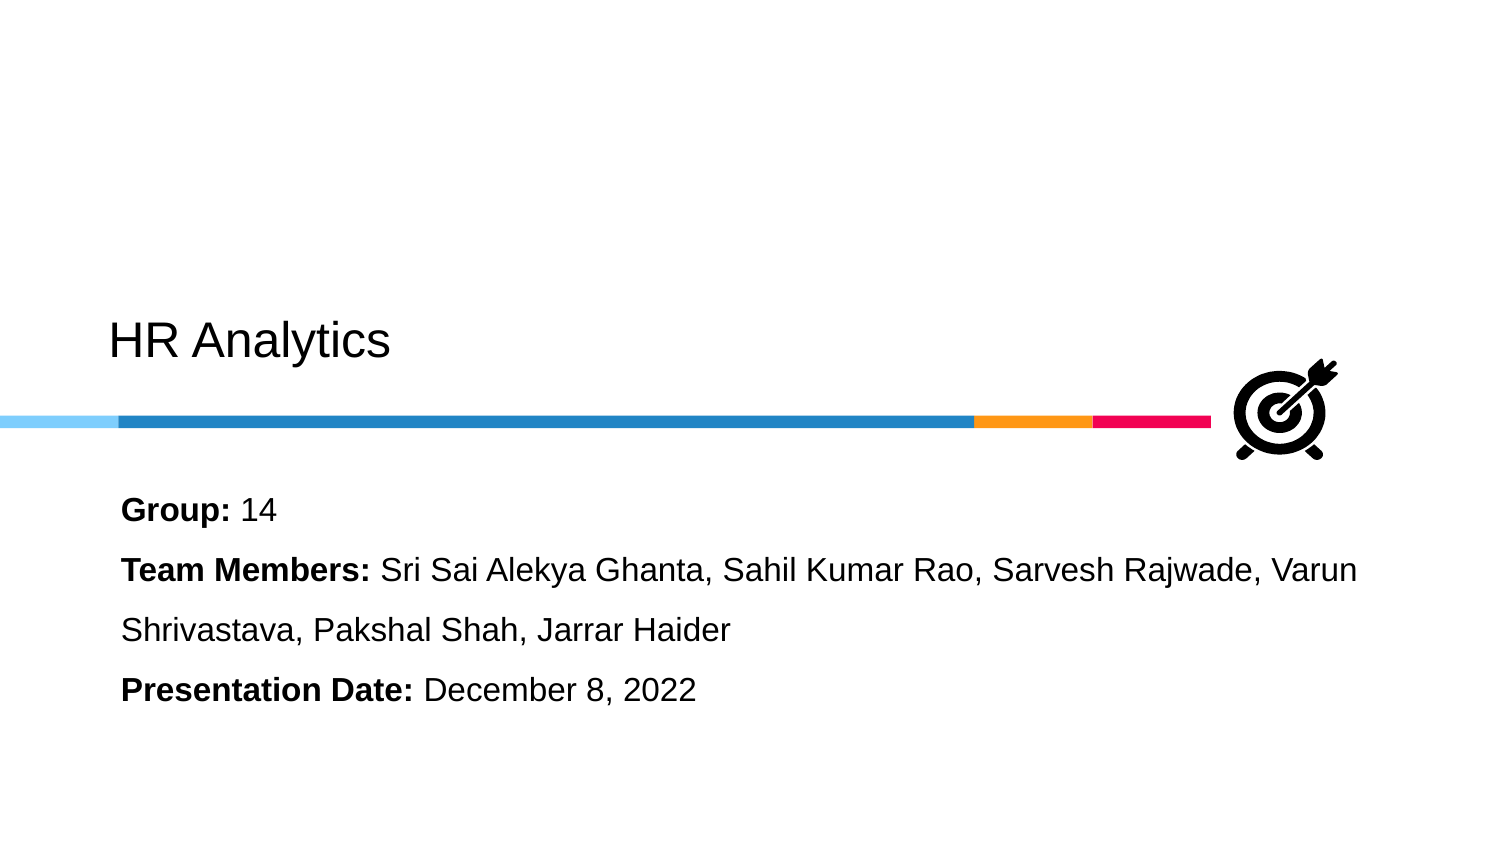

HR Analytics

# Group: 14
Team Members: Sri Sai Alekya Ghanta, Sahil Kumar Rao, Sarvesh Rajwade, Varun Shrivastava, Pakshal Shah, Jarrar Haider
Presentation Date: December 8, 2022